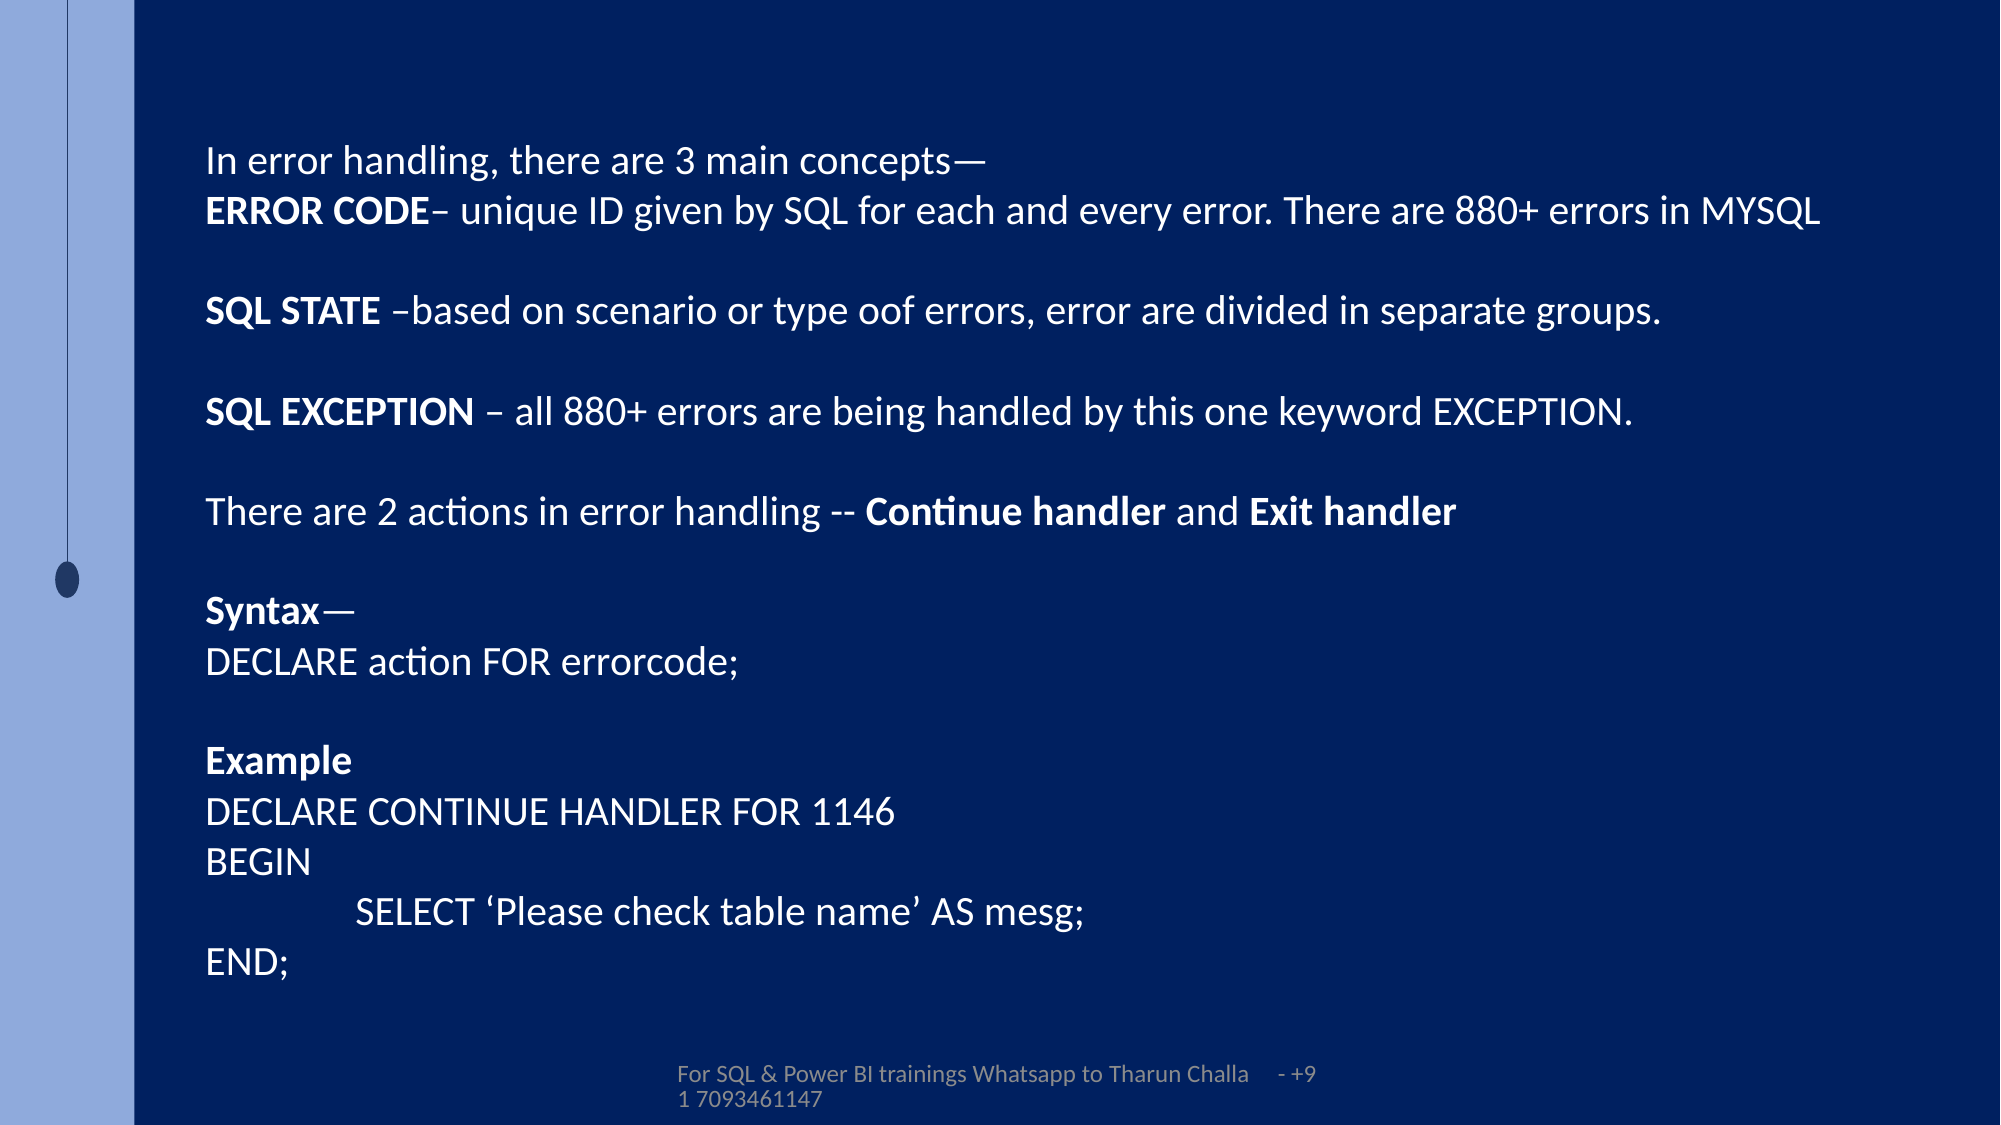

In error handling, there are 3 main concepts—
ERROR CODE– unique ID given by SQL for each and every error. There are 880+ errors in MYSQL

SQL STATE –based on scenario or type oof errors, error are divided in separate groups.

SQL EXCEPTION – all 880+ errors are being handled by this one keyword EXCEPTION.

There are 2 actions in error handling -- Continue handler and Exit handler

Syntax—
DECLARE action FOR errorcode;

Example
DECLARE CONTINUE HANDLER FOR 1146
BEGIN
	SELECT ‘Please check table name’ AS mesg;
END;

For SQL & Power BI trainings Whatsapp to Tharun Challa     - +91 7093461147